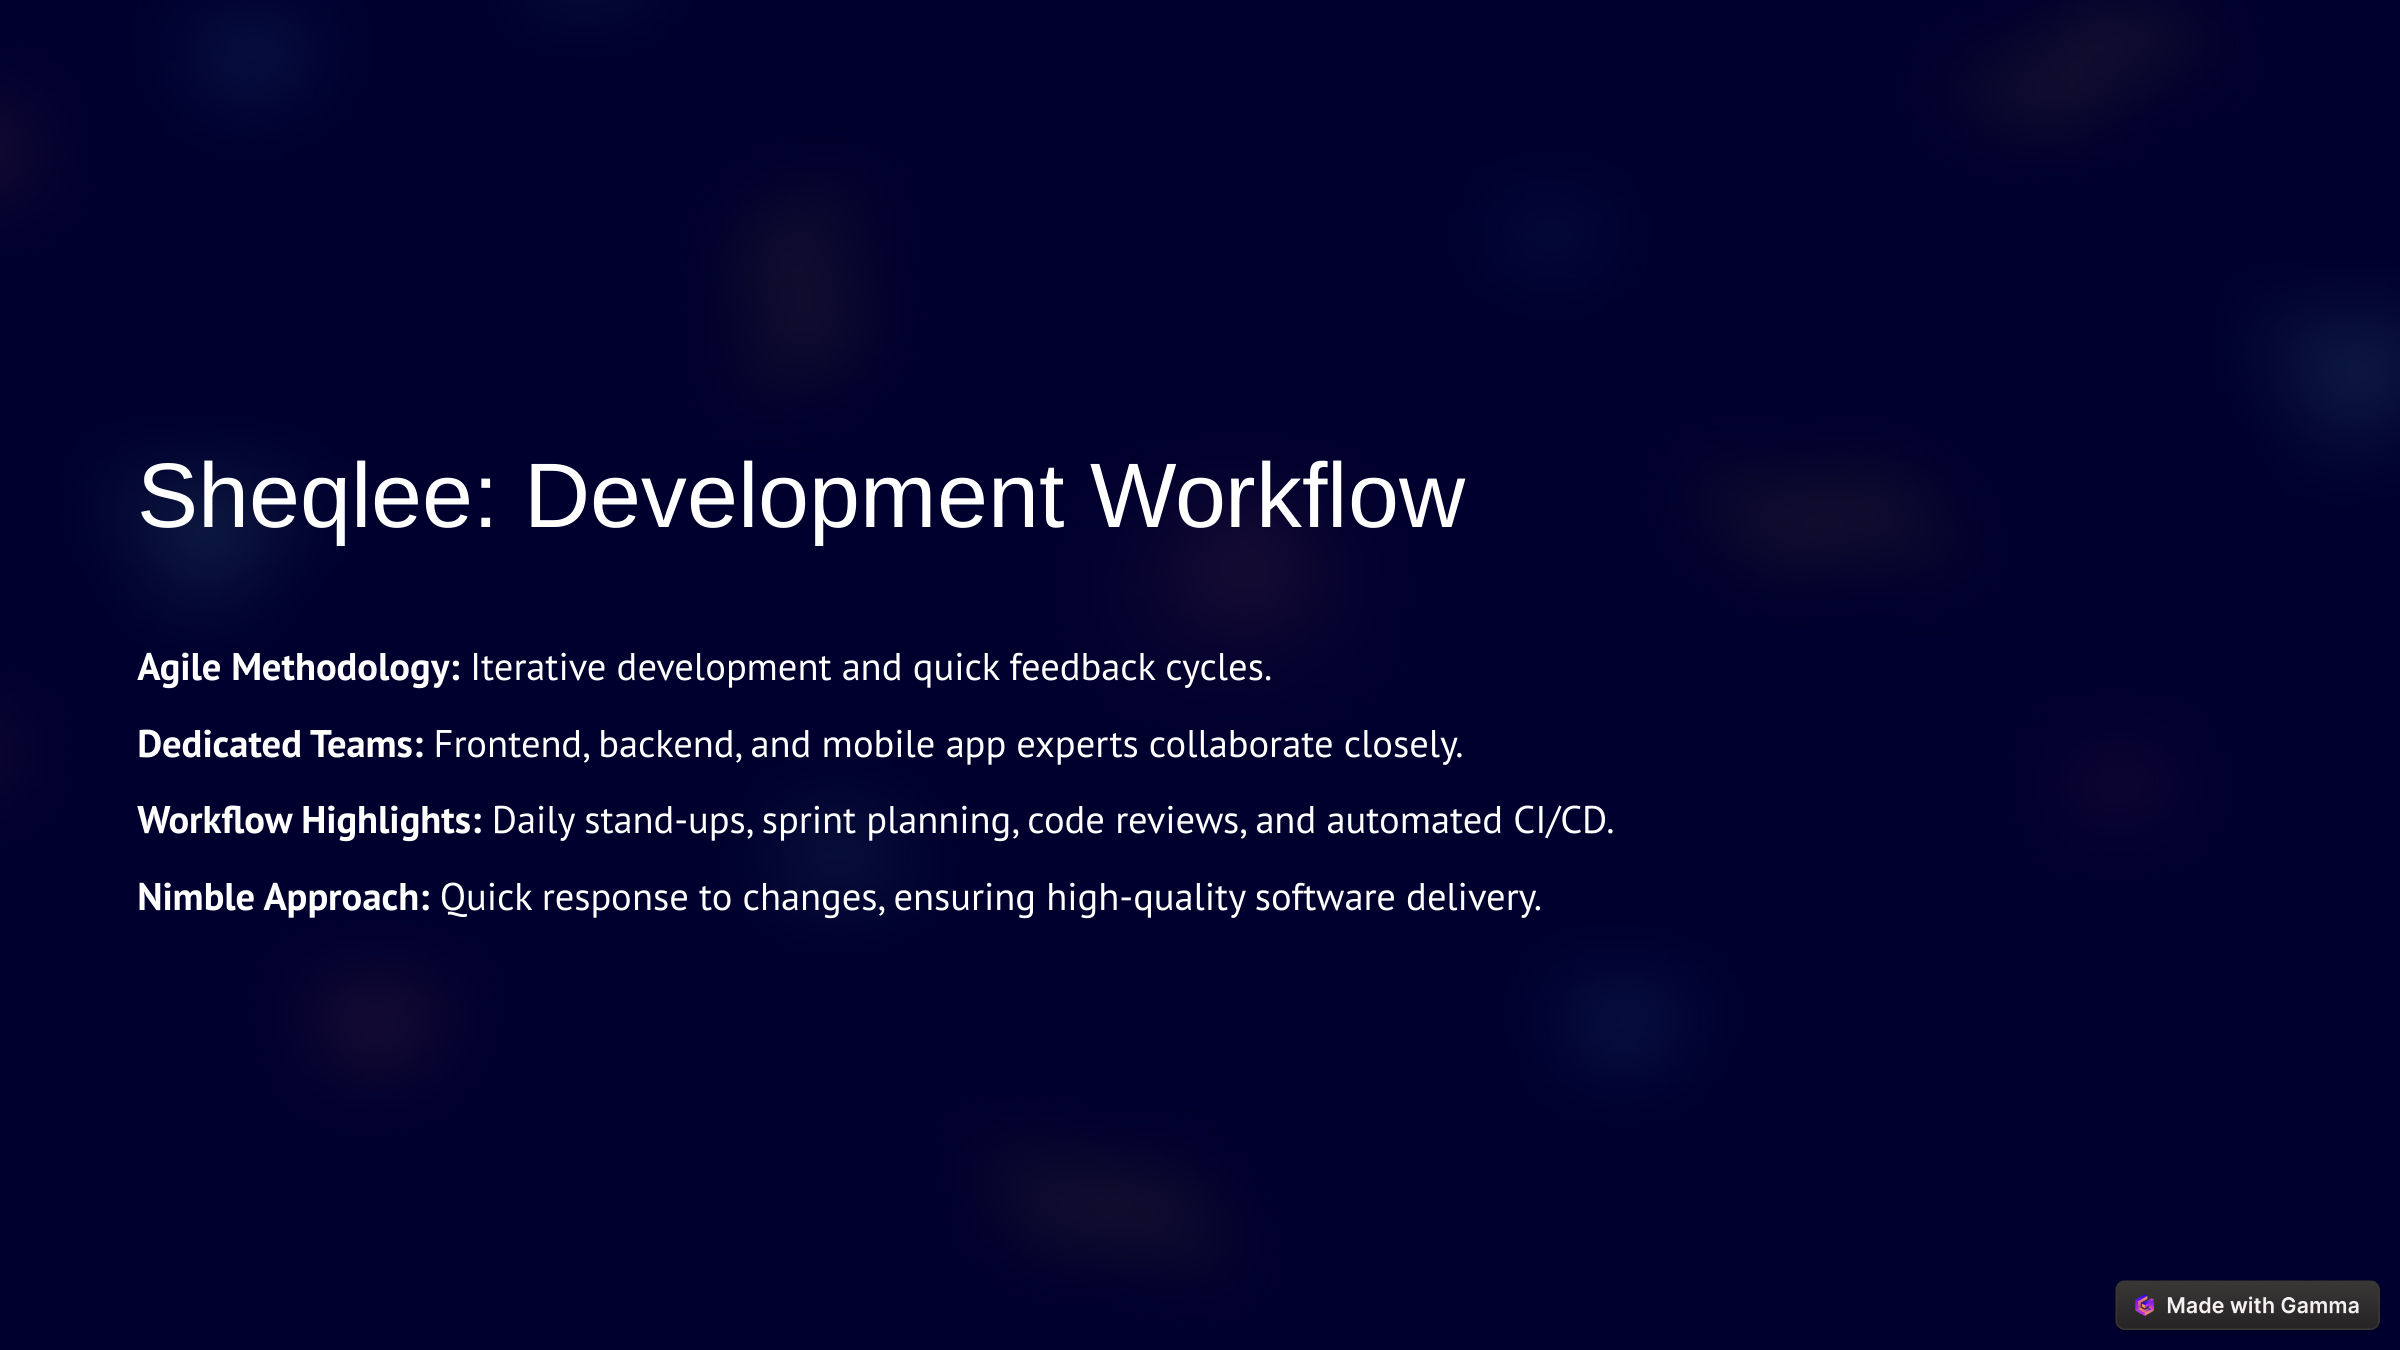

Sheqlee: Development Workflow
Agile Methodology: Iterative development and quick feedback cycles.
Dedicated Teams: Frontend, backend, and mobile app experts collaborate closely.
Workflow Highlights: Daily stand-ups, sprint planning, code reviews, and automated CI/CD.
Nimble Approach: Quick response to changes, ensuring high-quality software delivery.